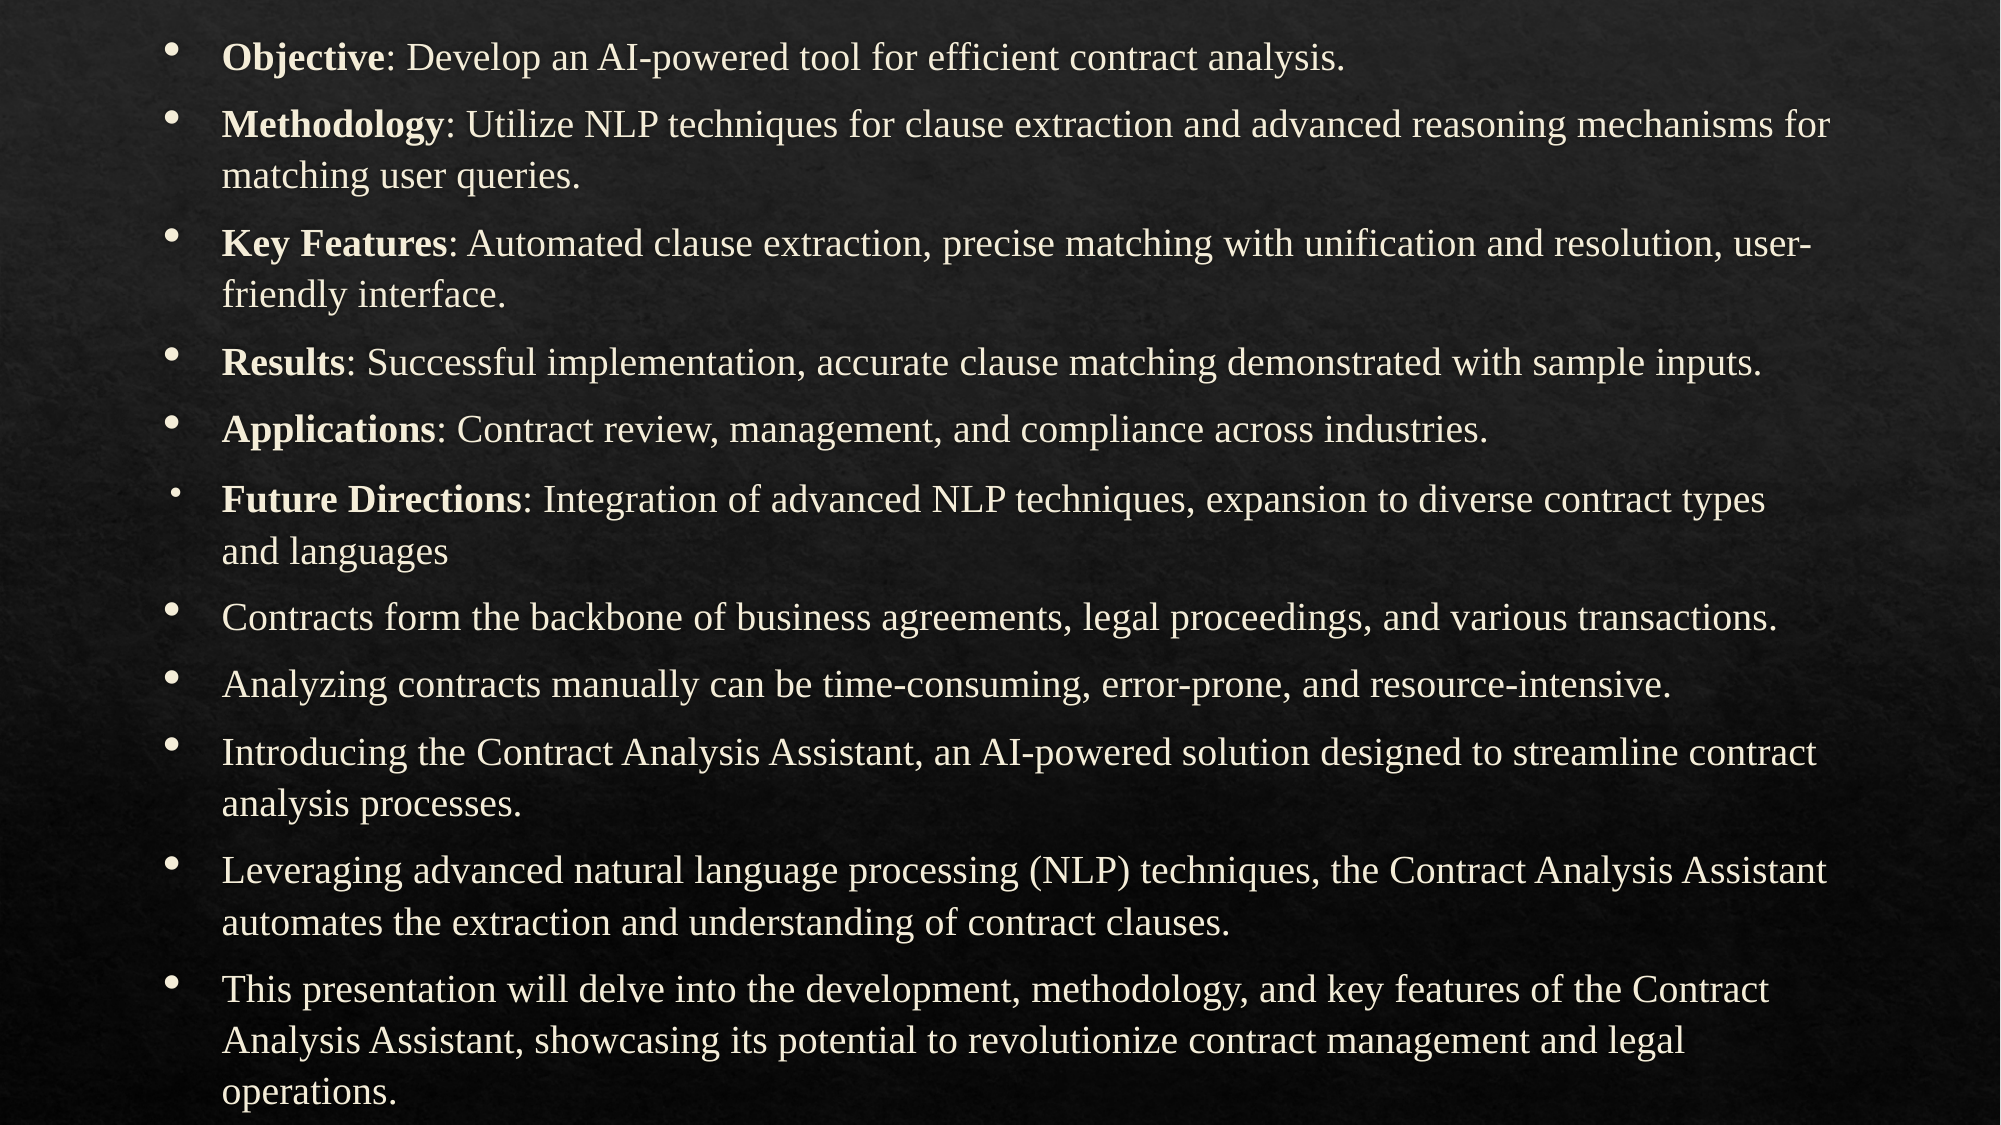

Objective: Develop an AI-powered tool for efficient contract analysis.
Methodology: Utilize NLP techniques for clause extraction and advanced reasoning mechanisms for matching user queries.
Key Features: Automated clause extraction, precise matching with unification and resolution, user-friendly interface.
Results: Successful implementation, accurate clause matching demonstrated with sample inputs.
Applications: Contract review, management, and compliance across industries.
Future Directions: Integration of advanced NLP techniques, expansion to diverse contract types and languages
Contracts form the backbone of business agreements, legal proceedings, and various transactions.
Analyzing contracts manually can be time-consuming, error-prone, and resource-intensive.
Introducing the Contract Analysis Assistant, an AI-powered solution designed to streamline contract analysis processes.
Leveraging advanced natural language processing (NLP) techniques, the Contract Analysis Assistant automates the extraction and understanding of contract clauses.
This presentation will delve into the development, methodology, and key features of the Contract Analysis Assistant, showcasing its potential to revolutionize contract management and legal operations.